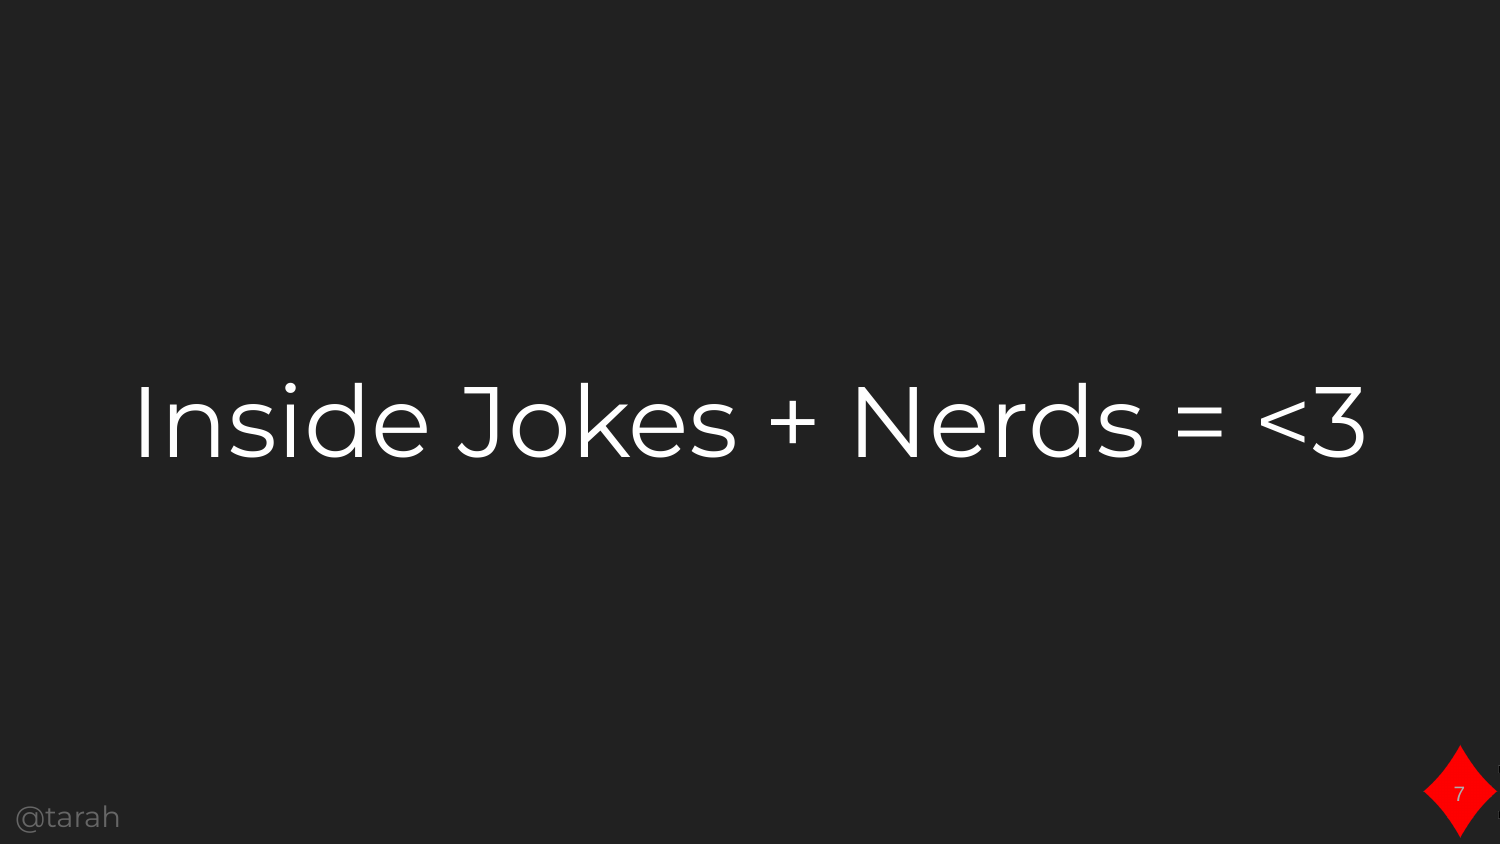

# Inside Jokes + Nerds = <3
7